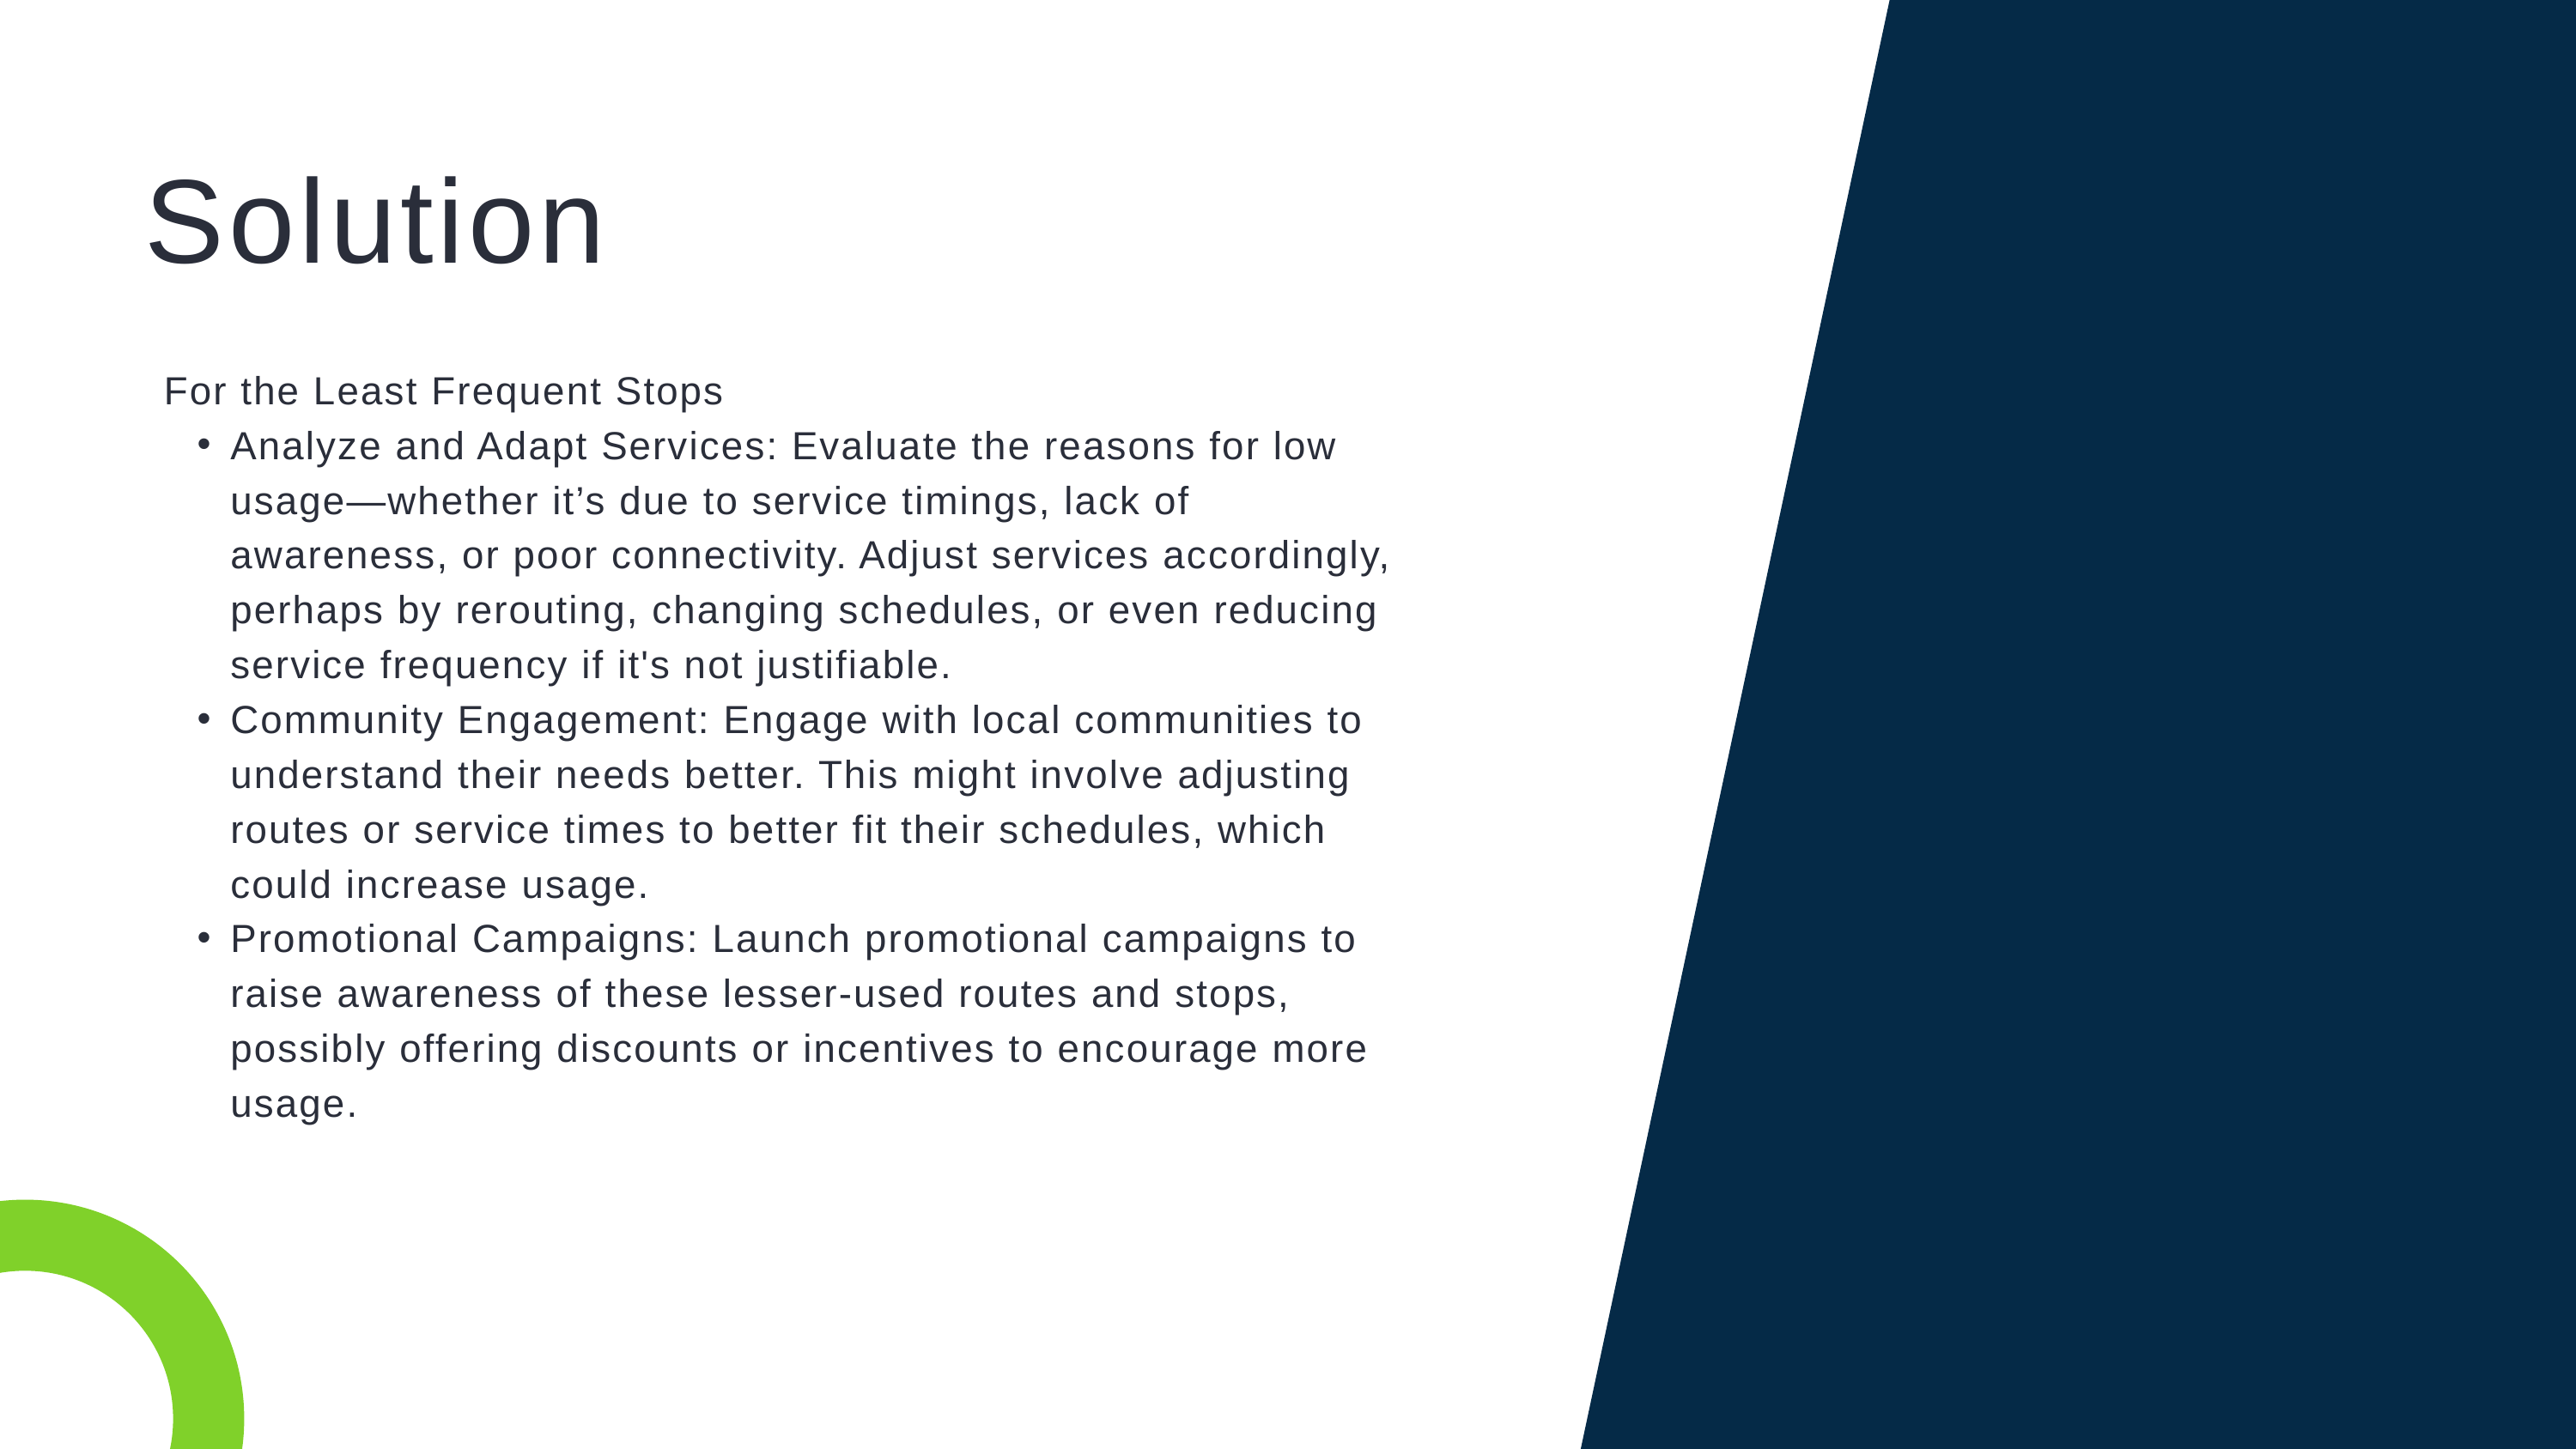

Solution
For the Least Frequent Stops
Analyze and Adapt Services: Evaluate the reasons for low usage—whether it’s due to service timings, lack of awareness, or poor connectivity. Adjust services accordingly, perhaps by rerouting, changing schedules, or even reducing service frequency if it's not justifiable.
Community Engagement: Engage with local communities to understand their needs better. This might involve adjusting routes or service times to better fit their schedules, which could increase usage.
Promotional Campaigns: Launch promotional campaigns to raise awareness of these lesser-used routes and stops, possibly offering discounts or incentives to encourage more usage.